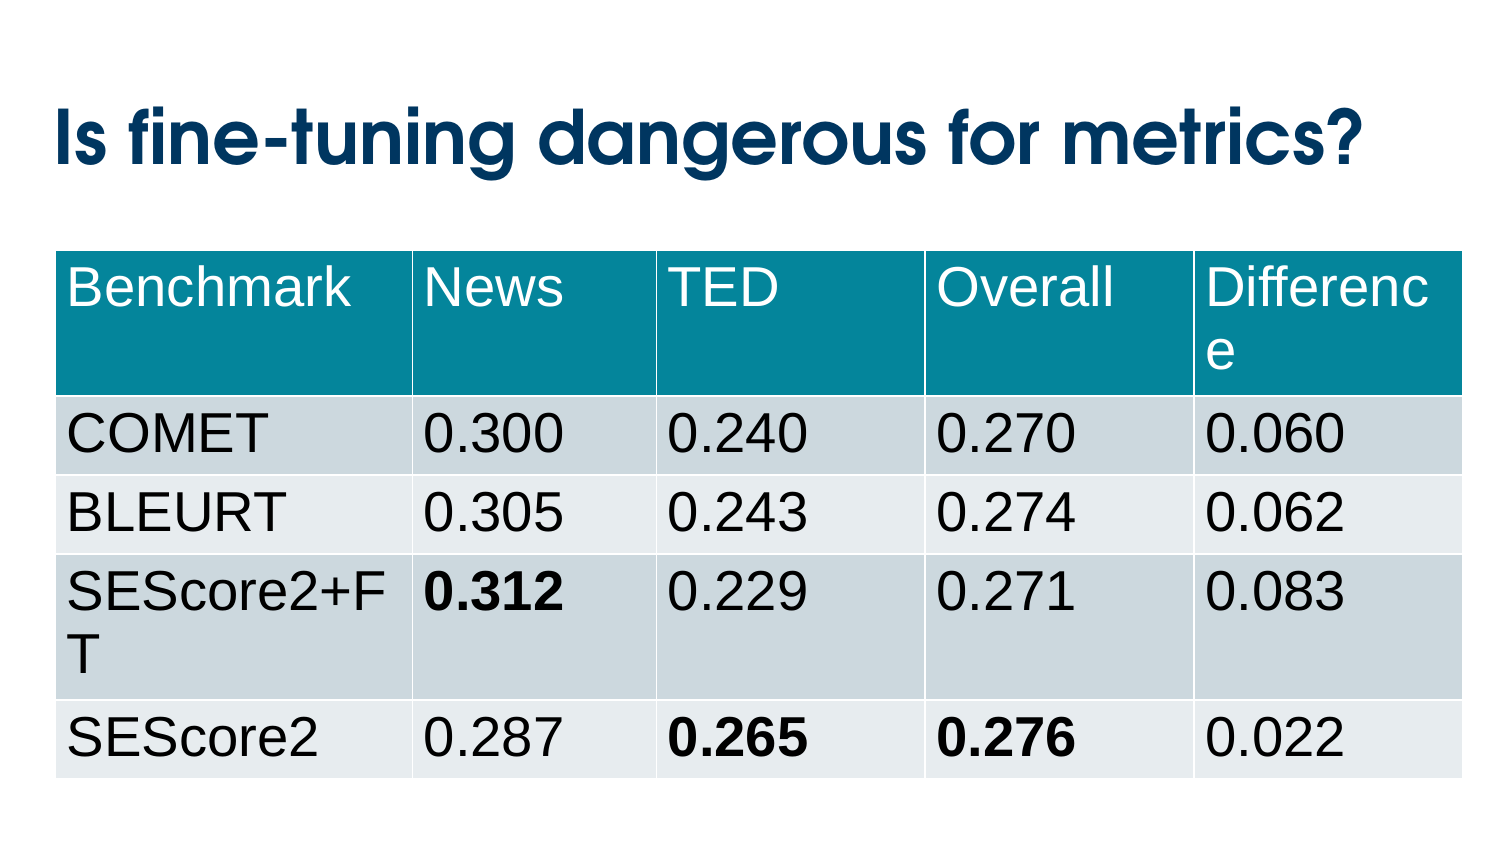

# Is fine-tuning dangerous for metrics?
| Benchmark | News | TED | Overall | Difference |
| --- | --- | --- | --- | --- |
| COMET | 0.300 | 0.240 | 0.270 | 0.060 |
| BLEURT | 0.305 | 0.243 | 0.274 | 0.062 |
| SEScore2+FT | 0.312 | 0.229 | 0.271 | 0.083 |
| SEScore2 | 0.287 | 0.265 | 0.276 | 0.022 |